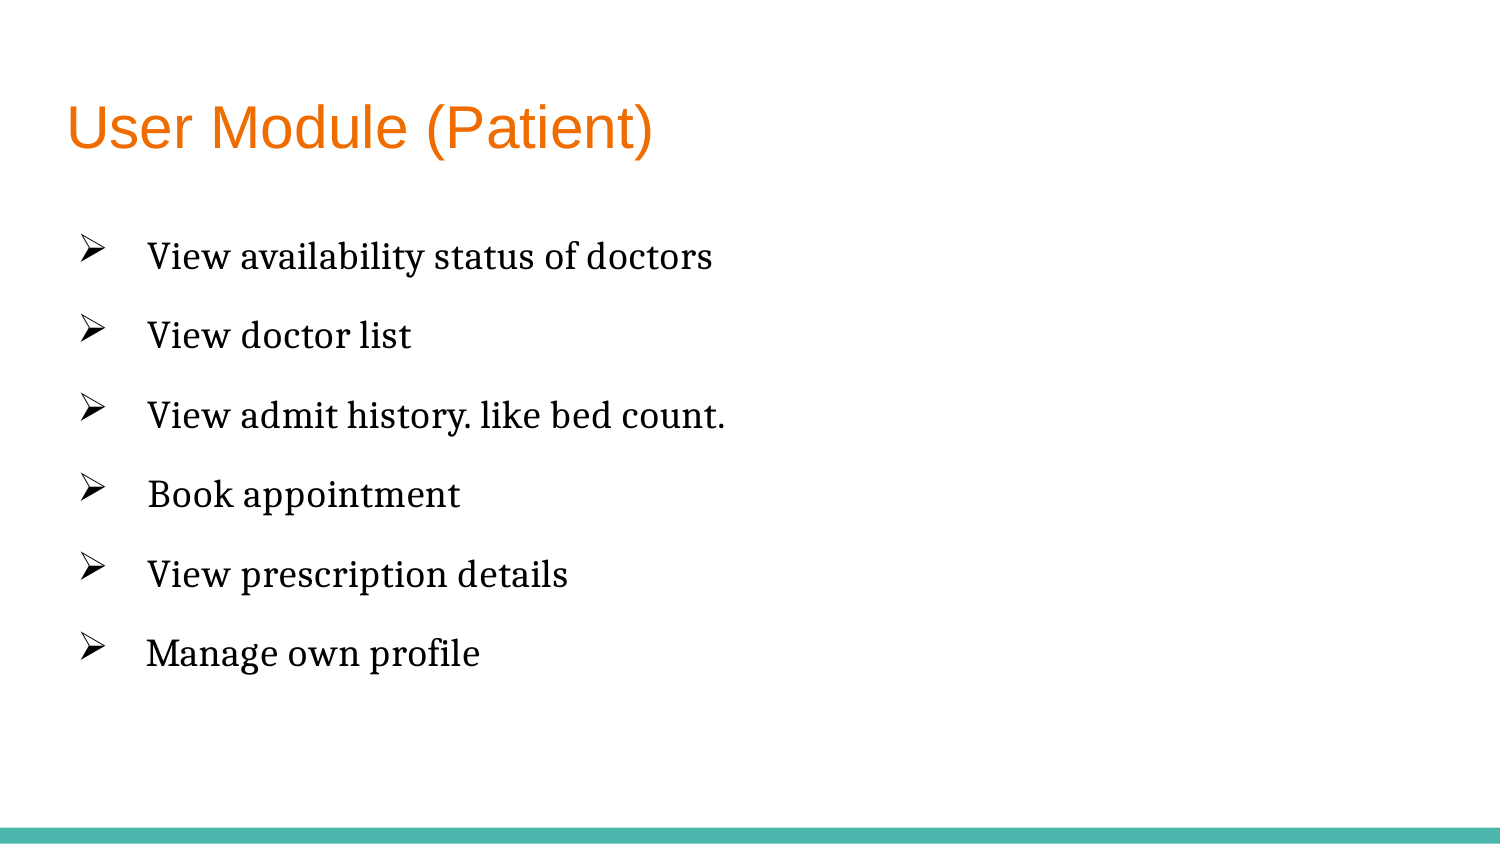

# User Module (Patient)
View availability status of doctors
View doctor list
View admit history. like bed count.
Book appointment
View prescription details
Manage own profile